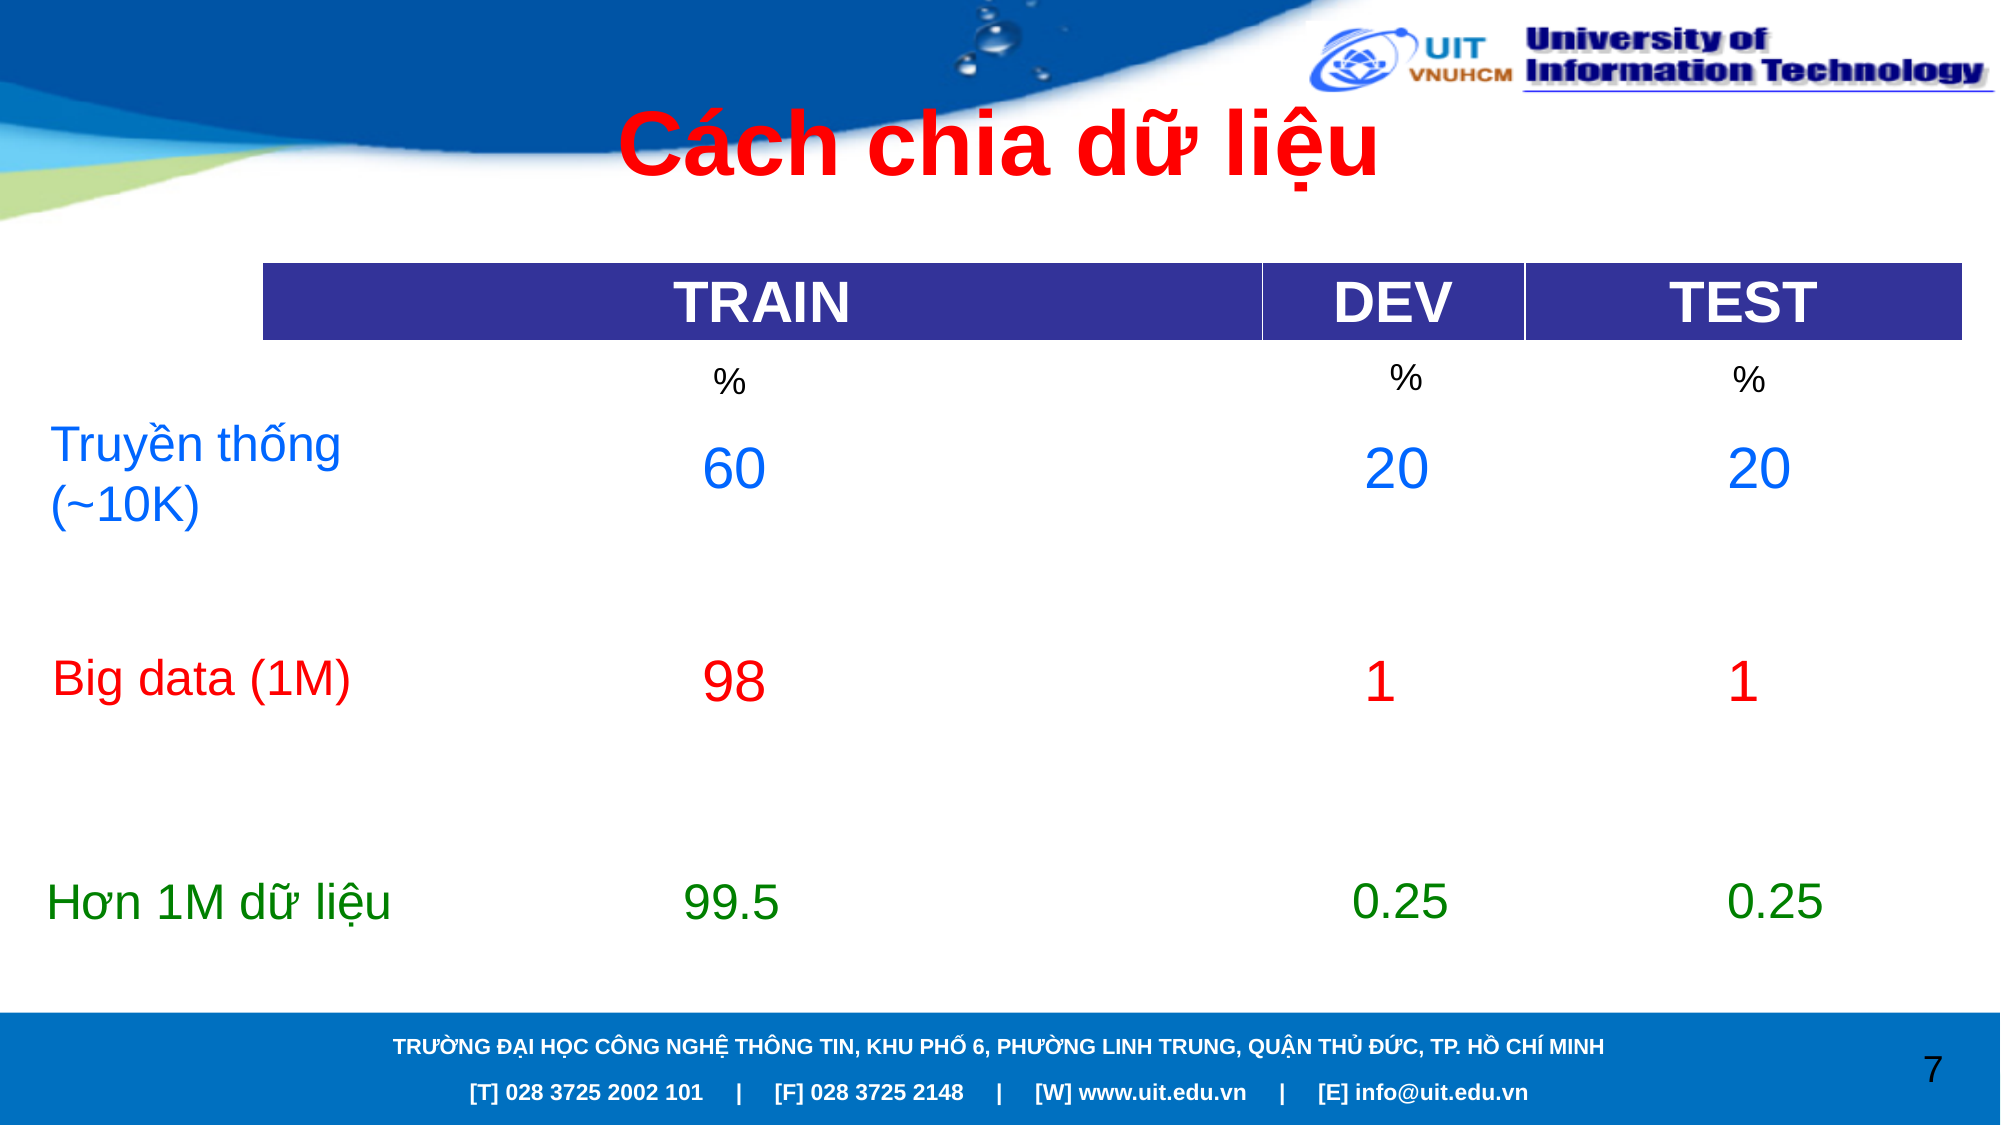

# Cách chia dữ liệu
| TRAIN | DEV | TEST |
| --- | --- | --- |
%
%
%
Truyền thống (~10K)
60
20
20
98
1
1
Big data (1M)
0.25
0.25
Hơn 1M dữ liệu
99.5